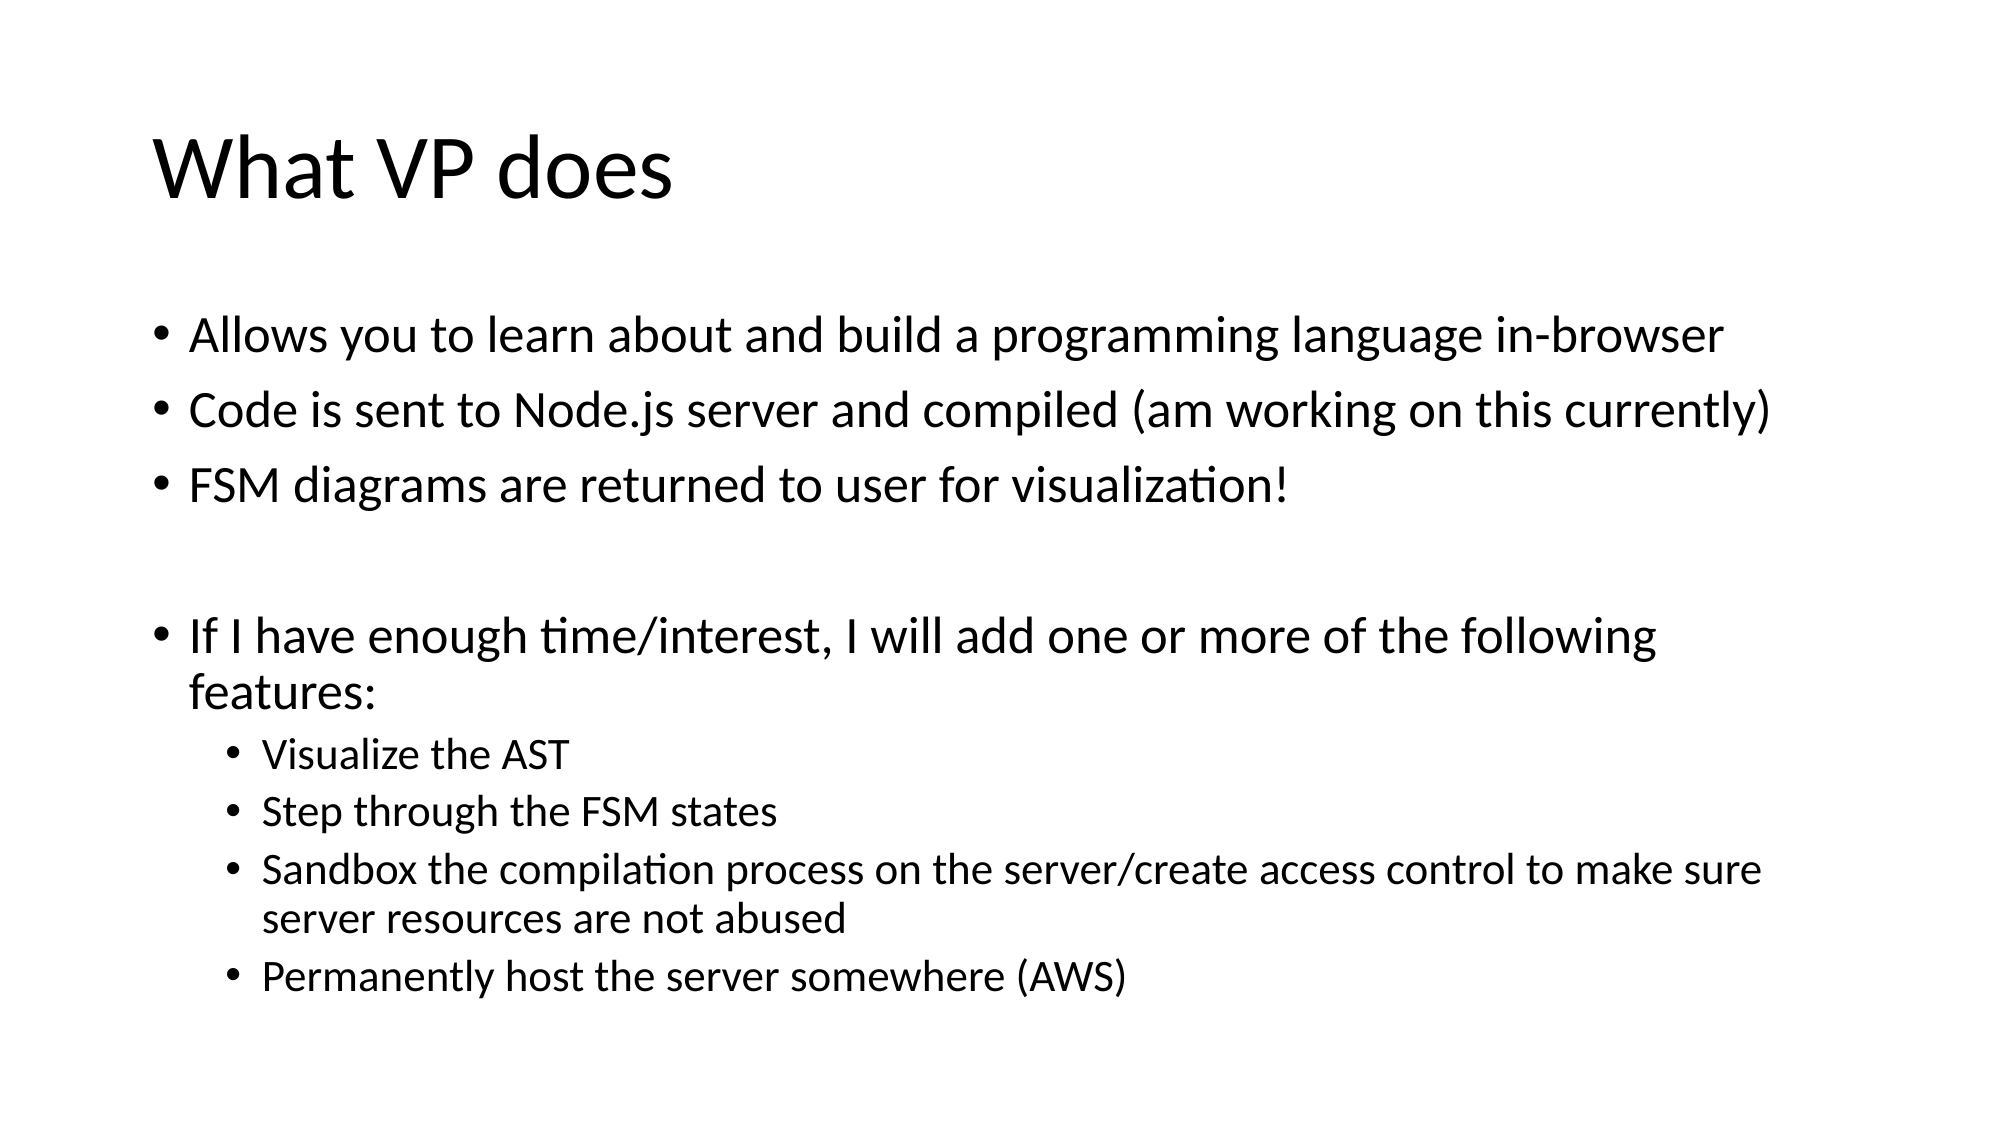

# What VP does
Allows you to learn about and build a programming language in-browser
Code is sent to Node.js server and compiled (am working on this currently)
FSM diagrams are returned to user for visualization!

If I have enough time/interest, I will add one or more of the following features:
Visualize the AST
Step through the FSM states
Sandbox the compilation process on the server/create access control to make sure server resources are not abused
Permanently host the server somewhere (AWS)